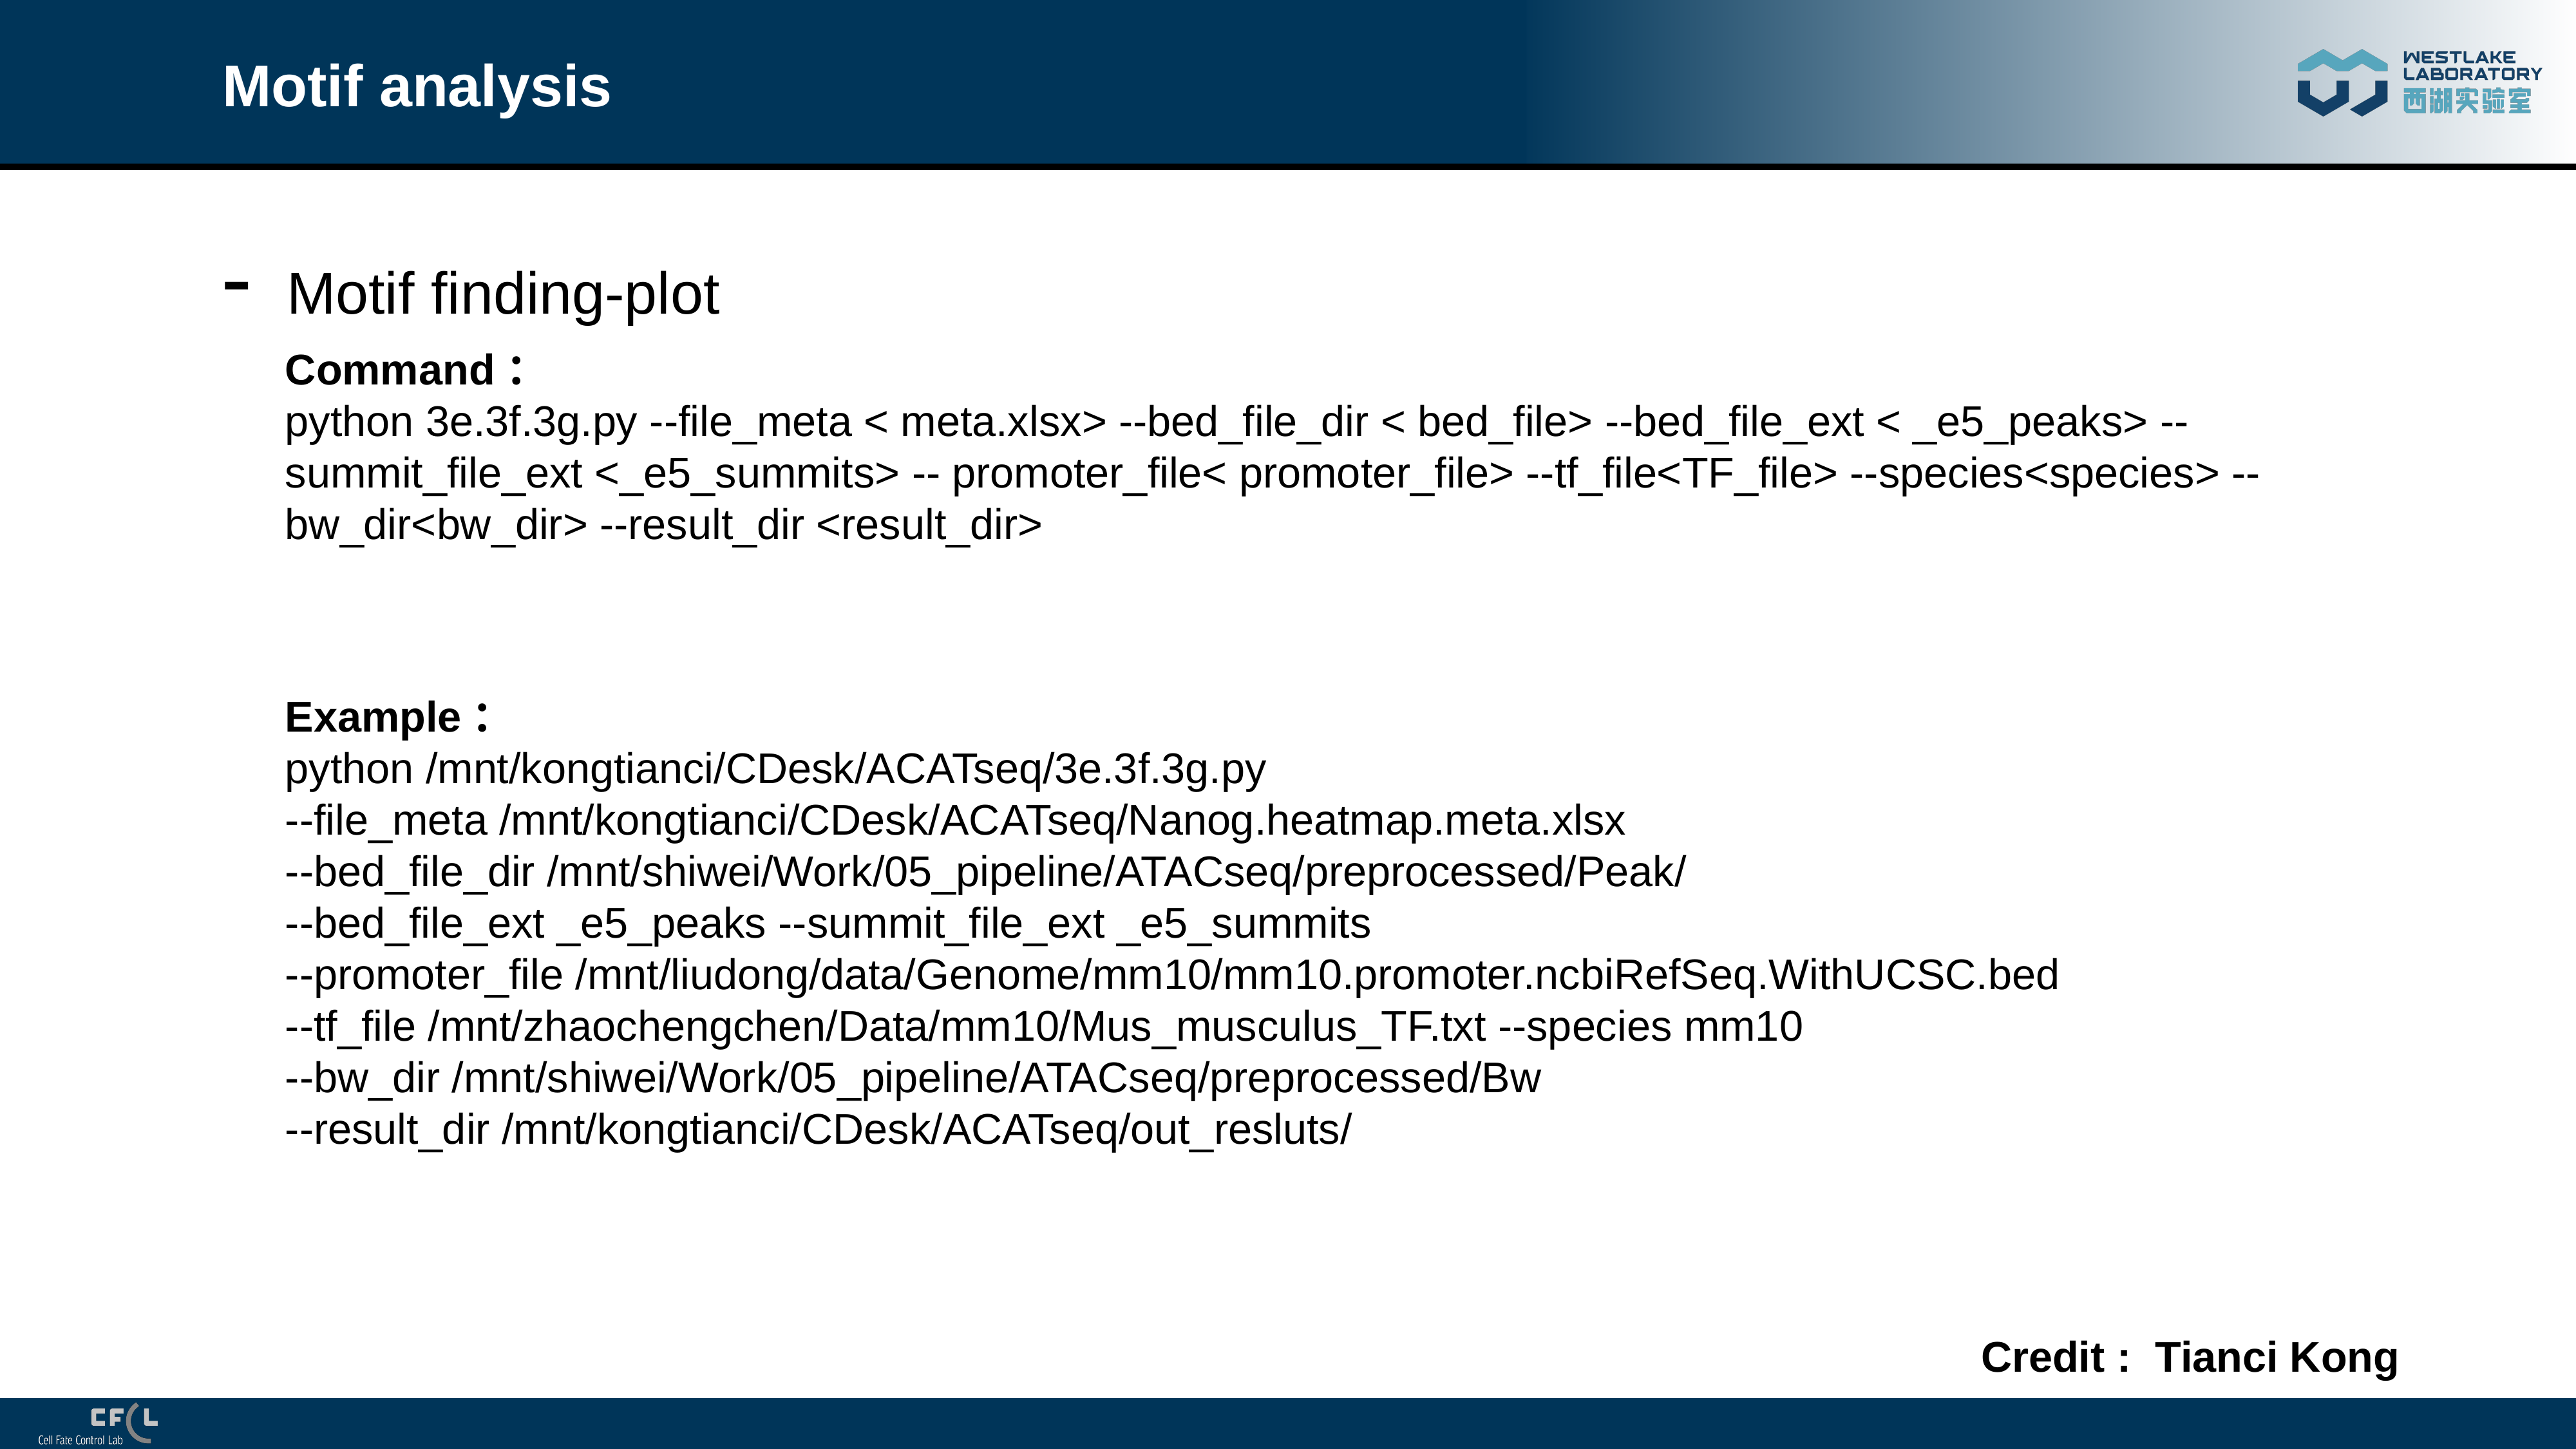

# Motif analysis
Motif finding-plot
Command：
python 3e.3f.3g.py --file_meta < meta.xlsx> --bed_file_dir < bed_file> --bed_file_ext < _e5_peaks> --summit_file_ext <_e5_summits> -- promoter_file< promoter_file> --tf_file<TF_file> --species<species> --bw_dir<bw_dir> --result_dir <result_dir>

Example：
python /mnt/kongtianci/CDesk/ACATseq/3e.3f.3g.py
--file_meta /mnt/kongtianci/CDesk/ACATseq/Nanog.heatmap.meta.xlsx
--bed_file_dir /mnt/shiwei/Work/05_pipeline/ATACseq/preprocessed/Peak/
--bed_file_ext _e5_peaks --summit_file_ext _e5_summits
--promoter_file /mnt/liudong/data/Genome/mm10/mm10.promoter.ncbiRefSeq.WithUCSC.bed
--tf_file /mnt/zhaochengchen/Data/mm10/Mus_musculus_TF.txt --species mm10
--bw_dir /mnt/shiwei/Work/05_pipeline/ATACseq/preprocessed/Bw
--result_dir /mnt/kongtianci/CDesk/ACATseq/out_resluts/
Credit :  Tianci Kong